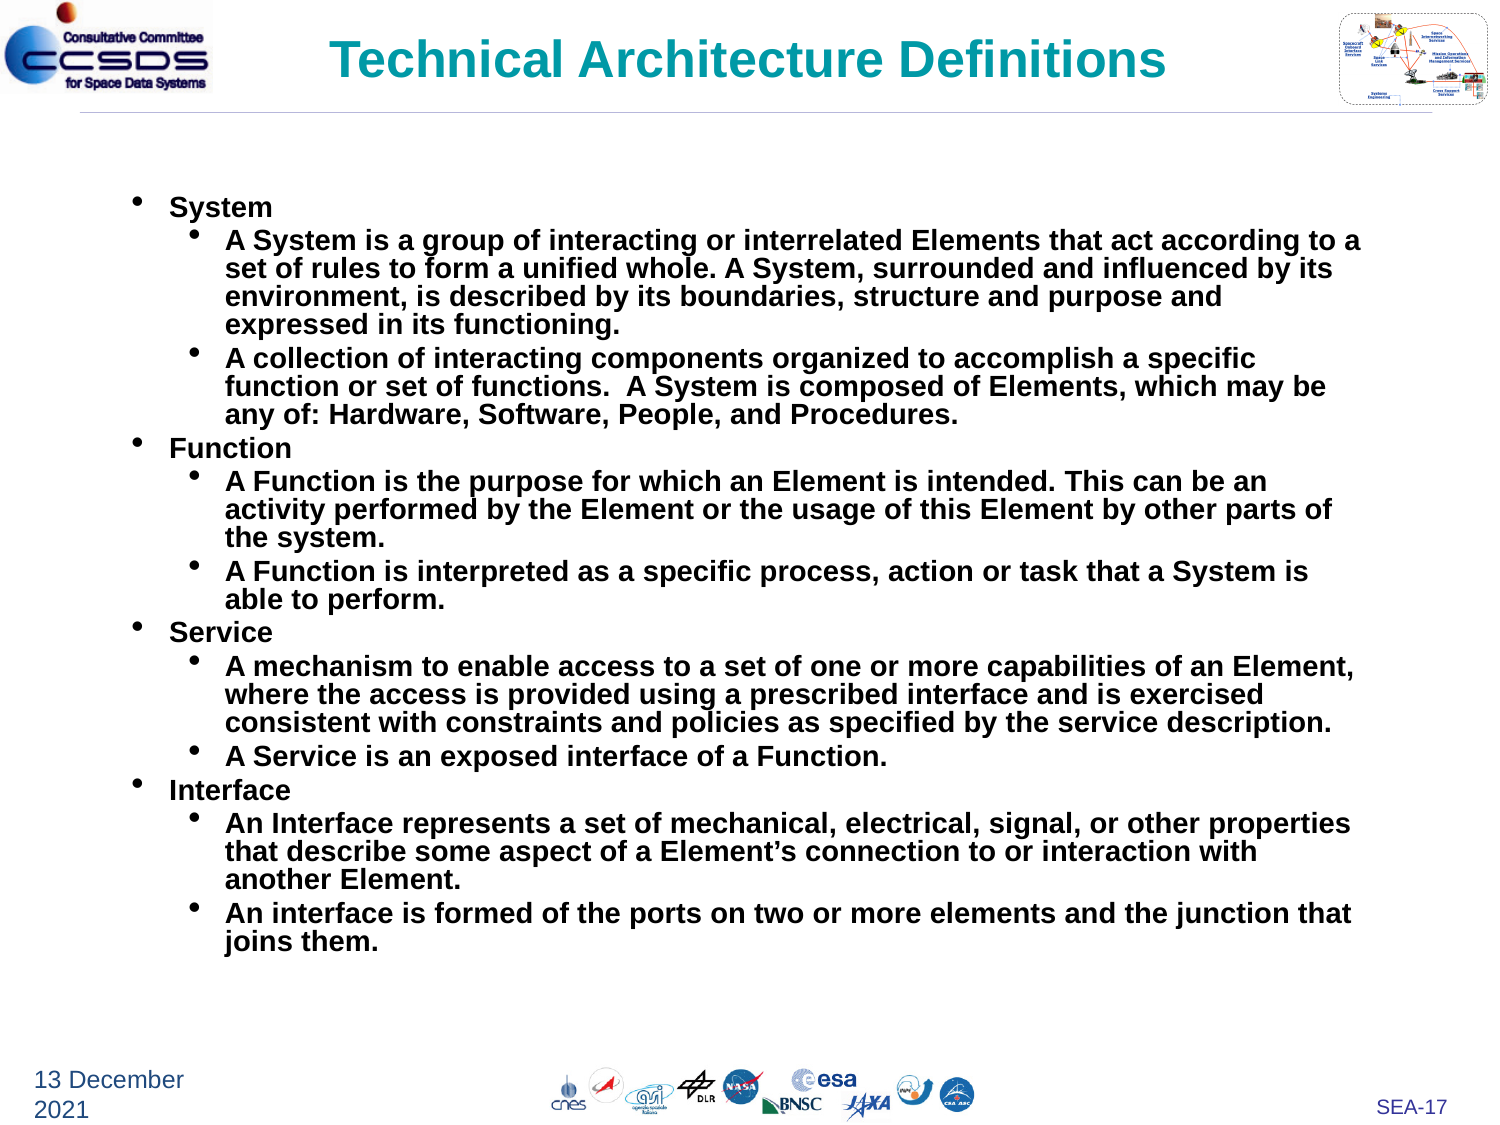

# Technical Architecture Definitions
System
A System is a group of interacting or interrelated Elements that act according to a set of rules to form a unified whole. A System, surrounded and influenced by its environment, is described by its boundaries, structure and purpose and expressed in its functioning.
A collection of interacting components organized to accomplish a specific function or set of functions.  A System is composed of Elements, which may be any of: Hardware, Software, People, and Procedures.
Function
A Function is the purpose for which an Element is intended. This can be an activity performed by the Element or the usage of this Element by other parts of the system.
A Function is interpreted as a specific process, action or task that a System is able to perform.
Service
A mechanism to enable access to a set of one or more capabilities of an Element, where the access is provided using a prescribed interface and is exercised consistent with constraints and policies as specified by the service description.
A Service is an exposed interface of a Function.
Interface
An Interface represents a set of mechanical, electrical, signal, or other properties that describe some aspect of a Element’s connection to or interaction with another Element.
An interface is formed of the ports on two or more elements and the junction that joins them.
13 December 2021